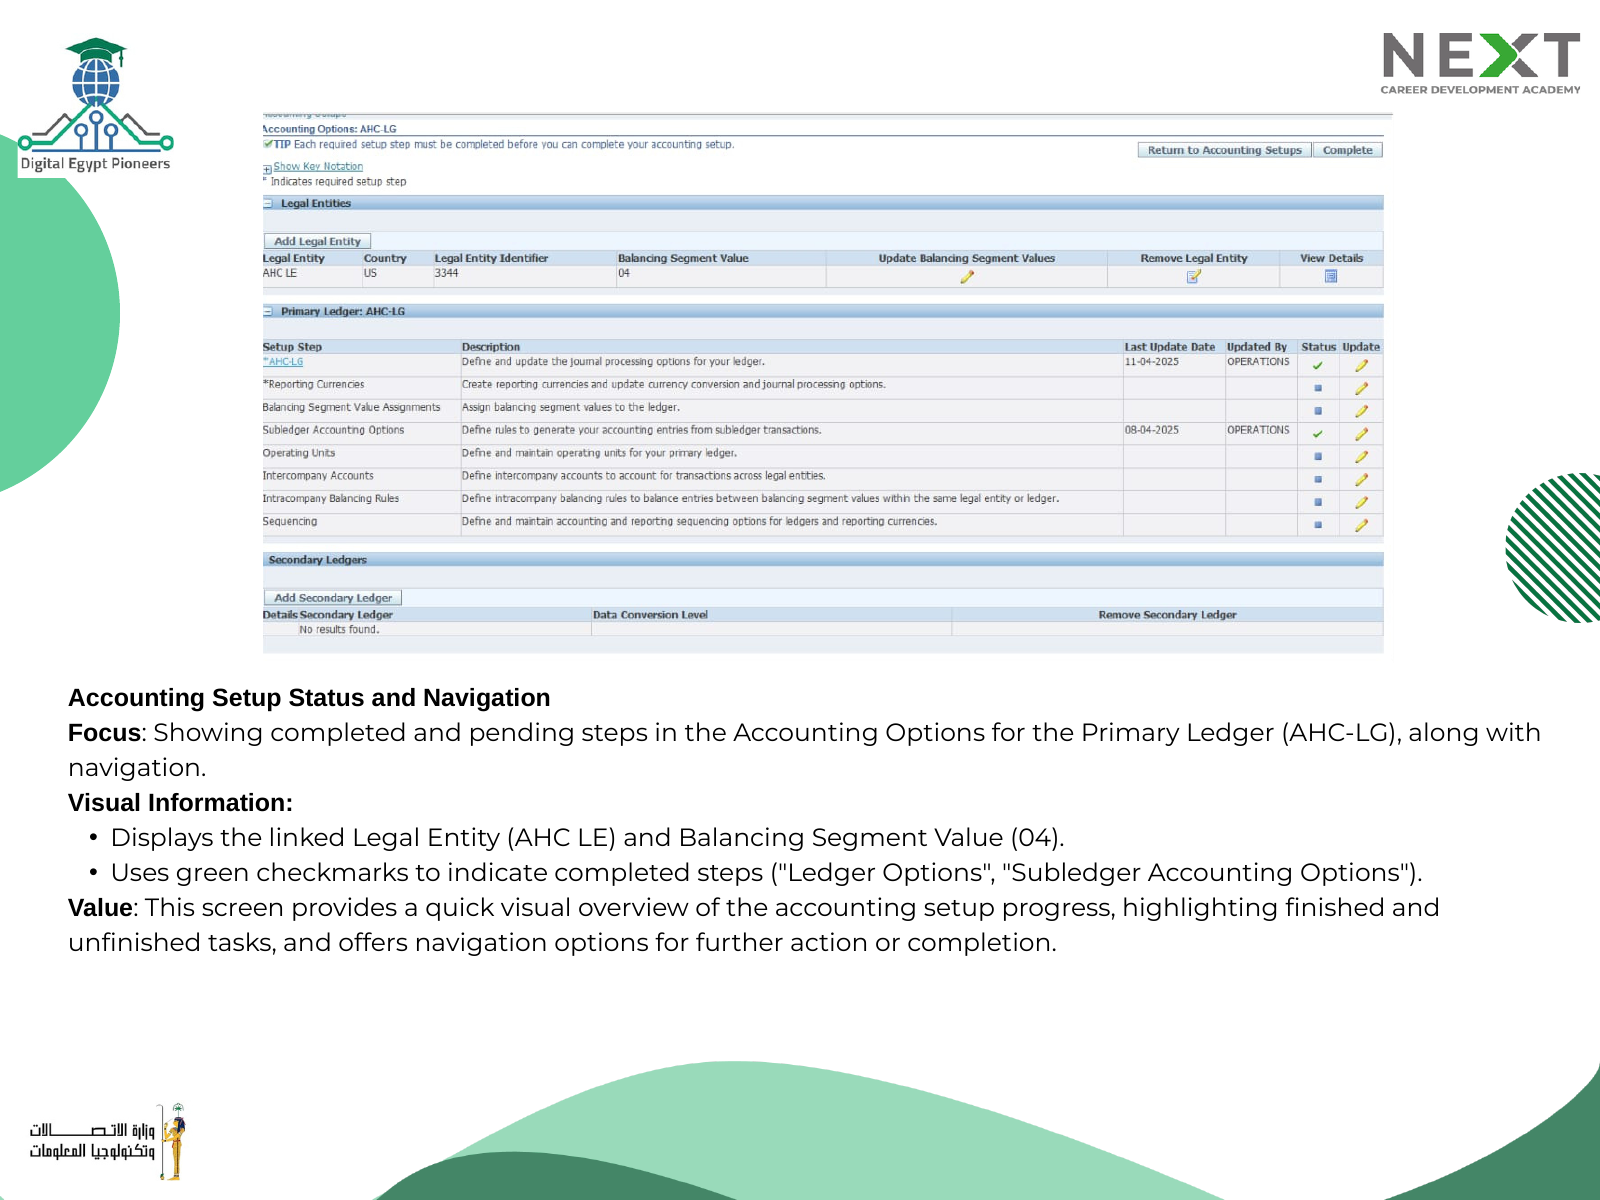

Accounting Setup Status and Navigation
Focus: Showing completed and pending steps in the Accounting Options for the Primary Ledger (AHC-LG), along with navigation.
Visual Information:
Displays the linked Legal Entity (AHC LE) and Balancing Segment Value (04).
Uses green checkmarks to indicate completed steps ("Ledger Options", "Subledger Accounting Options").
Value: This screen provides a quick visual overview of the accounting setup progress, highlighting finished and unfinished tasks, and offers navigation options for further action or completion.